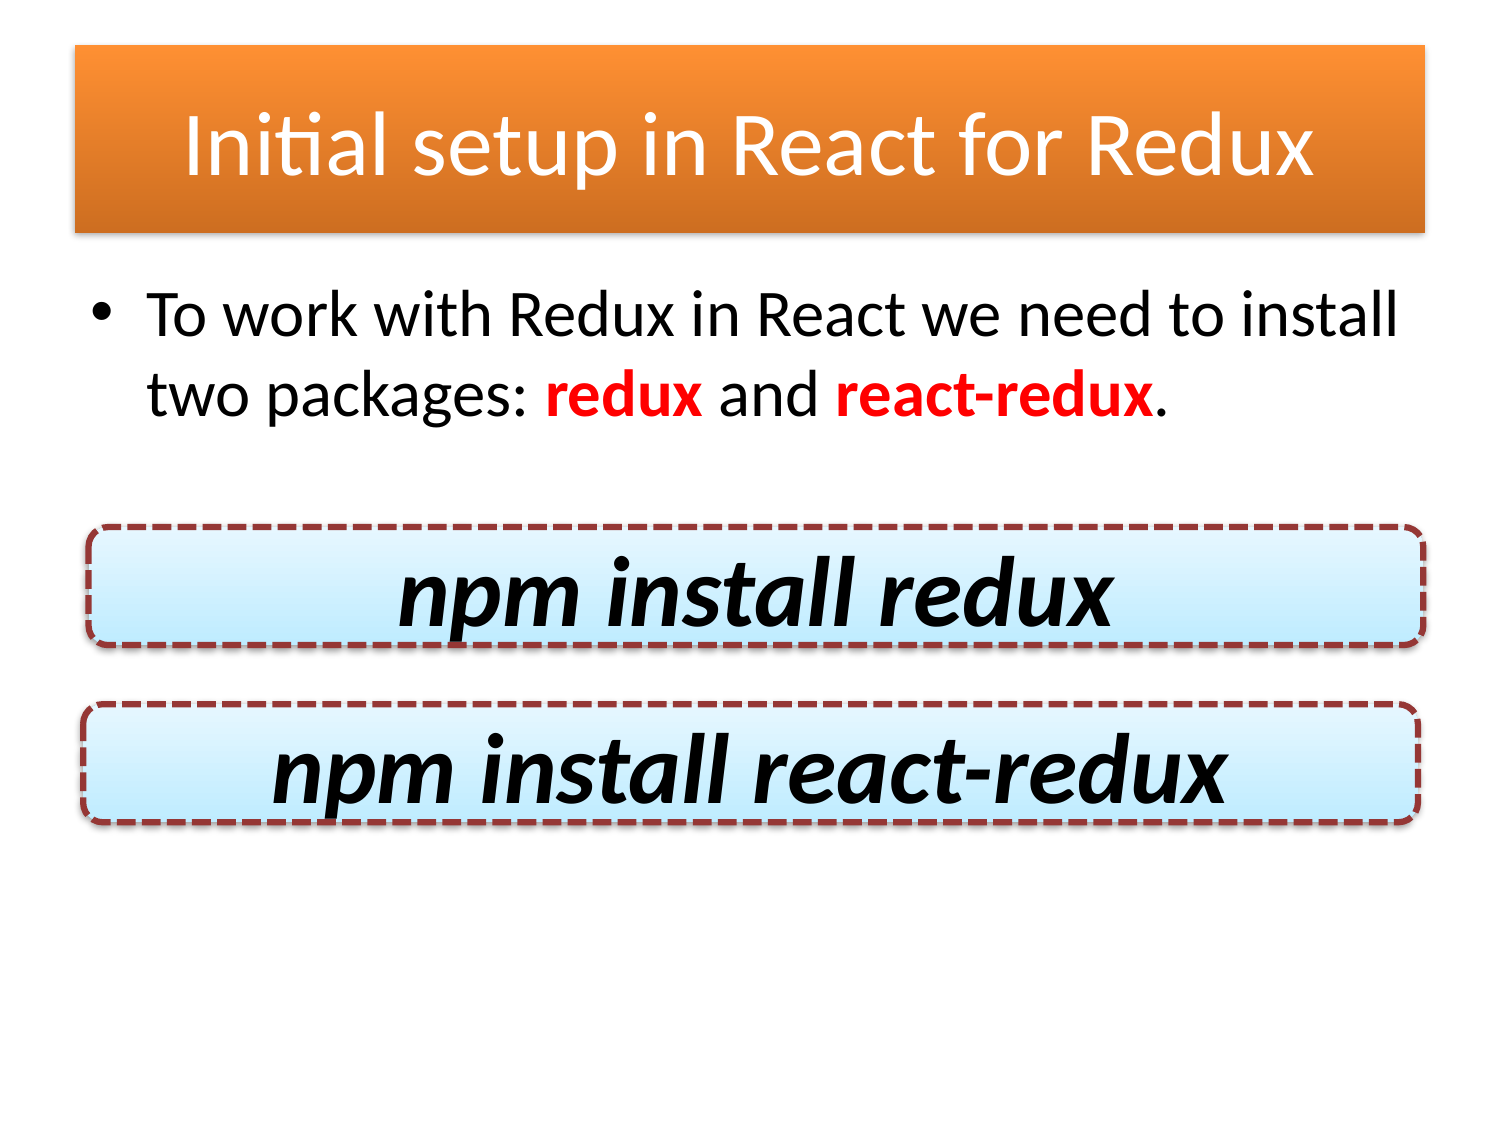

# Initial setup in React for Redux
To work with Redux in React we need to install two packages: redux and react-redux.

npm install redux
npm install react-redux